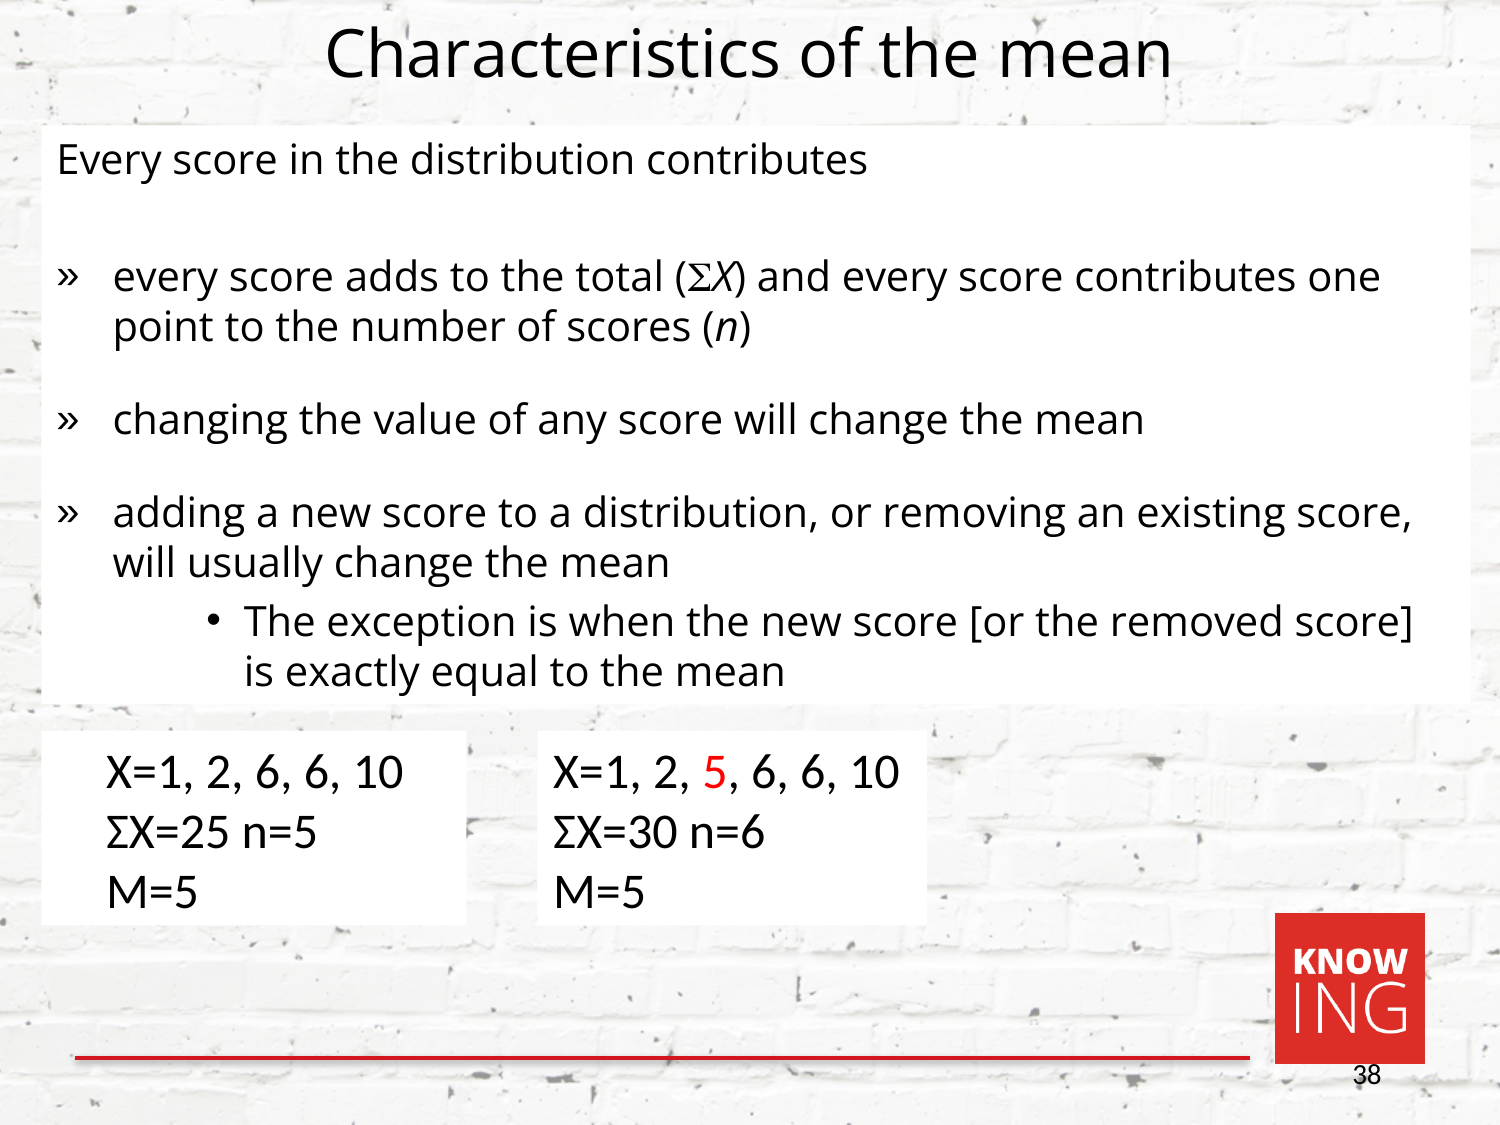

# Characteristics of the mean
Every score in the distribution contributes

every score adds to the total (ΣX) and every score contributes one point to the number of scores (n)

changing the value of any score will change the mean

adding a new score to a distribution, or removing an existing score, will usually change the mean
The exception is when the new score [or the removed score] is exactly equal to the mean

X=1, 2, 6, 6, 10
ΣX=25 n=5
M=5
X=1, 2, 5, 6, 6, 10
ΣX=30 n=6
M=5
38